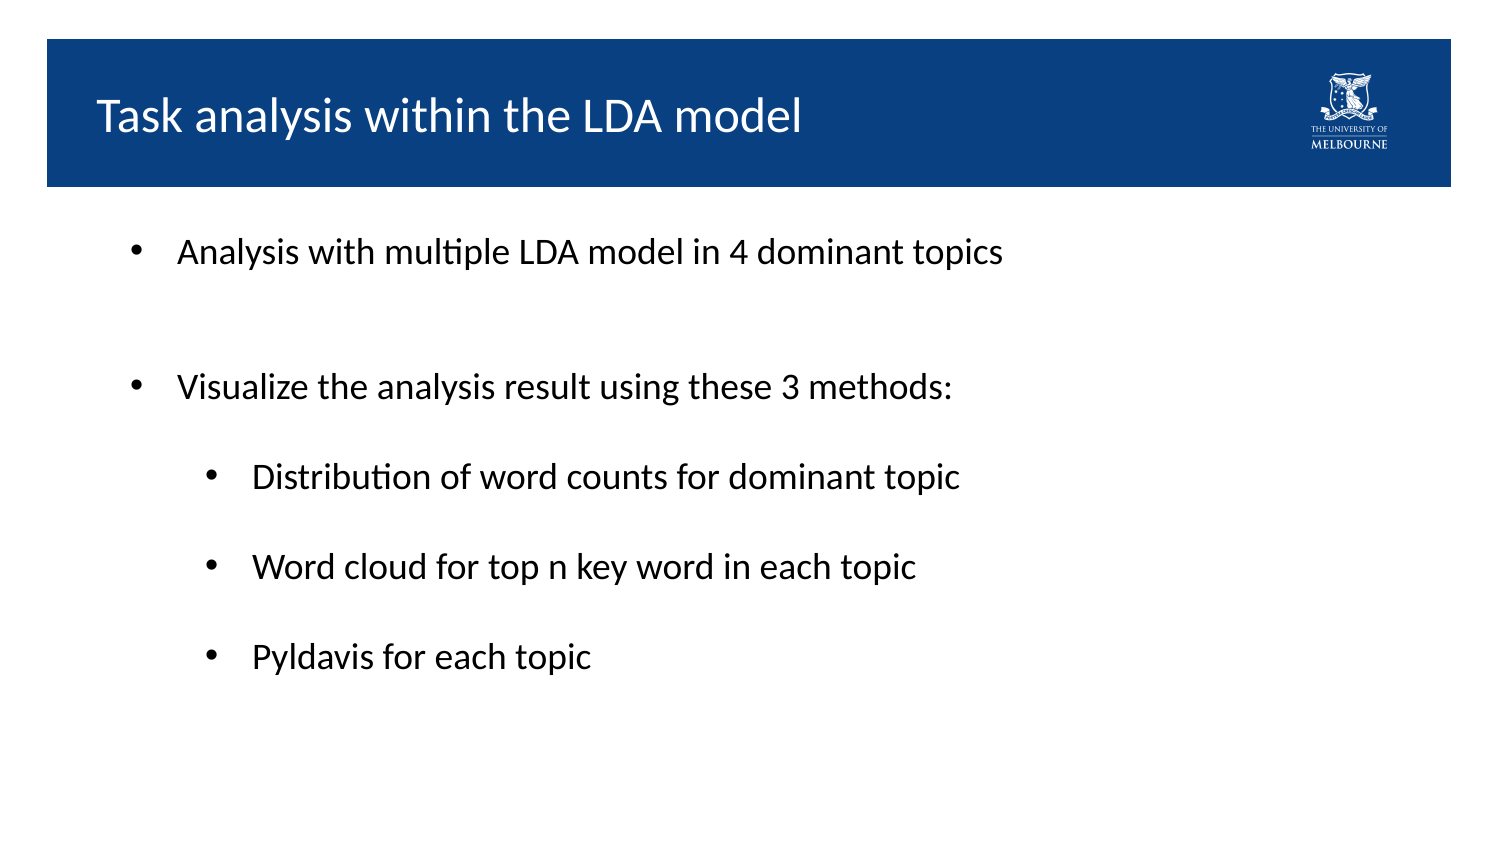

# Task analysis within the LDA model
Analysis with multiple LDA model in 4 dominant topics

Visualize the analysis result using these 3 methods:

Distribution of word counts for dominant topic

Word cloud for top n key word in each topic

Pyldavis for each topic